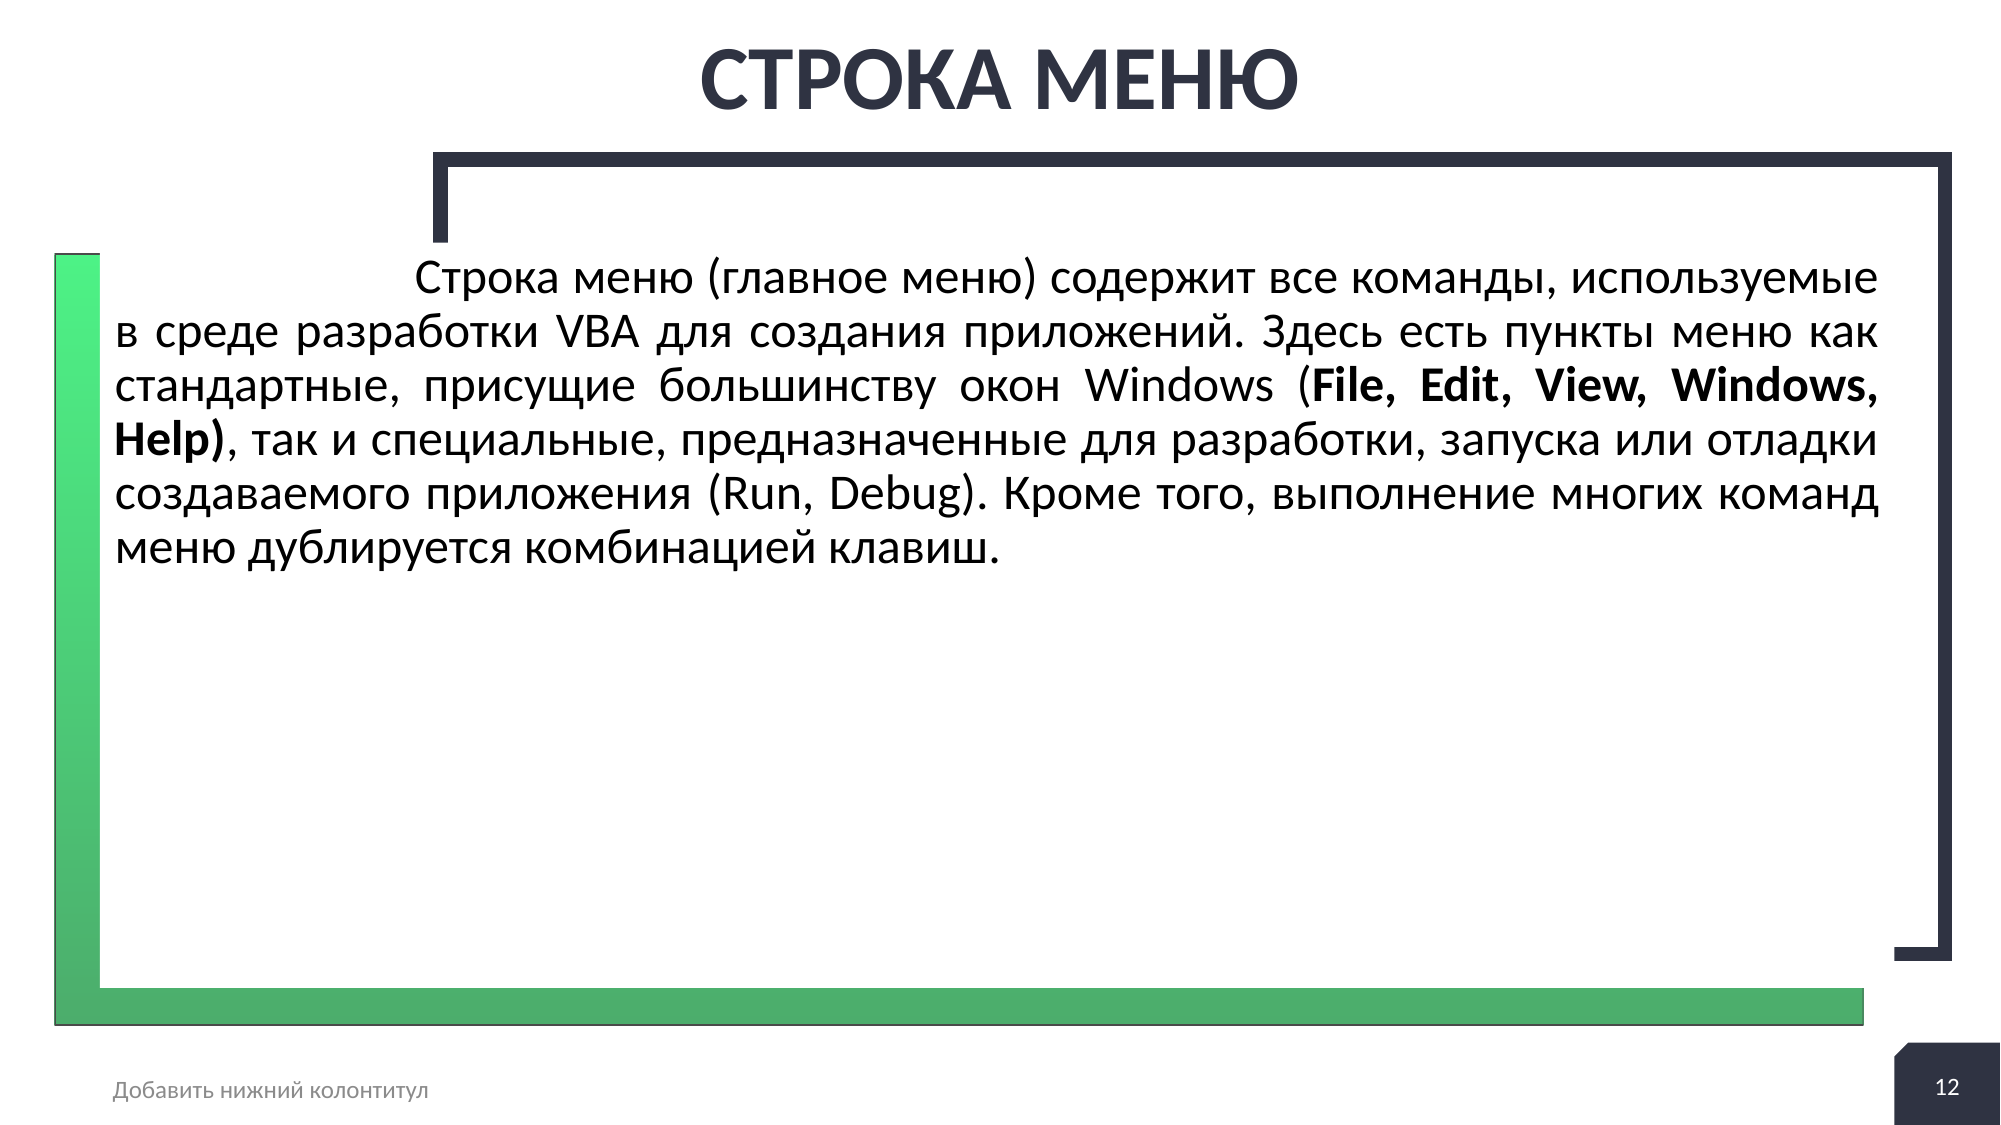

# Строка меню
		Строка меню (главное меню) содержит все команды, используемые в среде разработки VBA для создания приложений. Здесь есть пункты меню как стандартные, присущие большинству окон Windows (File, Edit, View, Windows, Help), так и специальные, предназначенные для разработки, запуска или отладки создаваемого приложения (Run, Debug). Кроме того, выполнение многих команд меню дублируется комбинацией клавиш.

12
Добавить нижний колонтитул